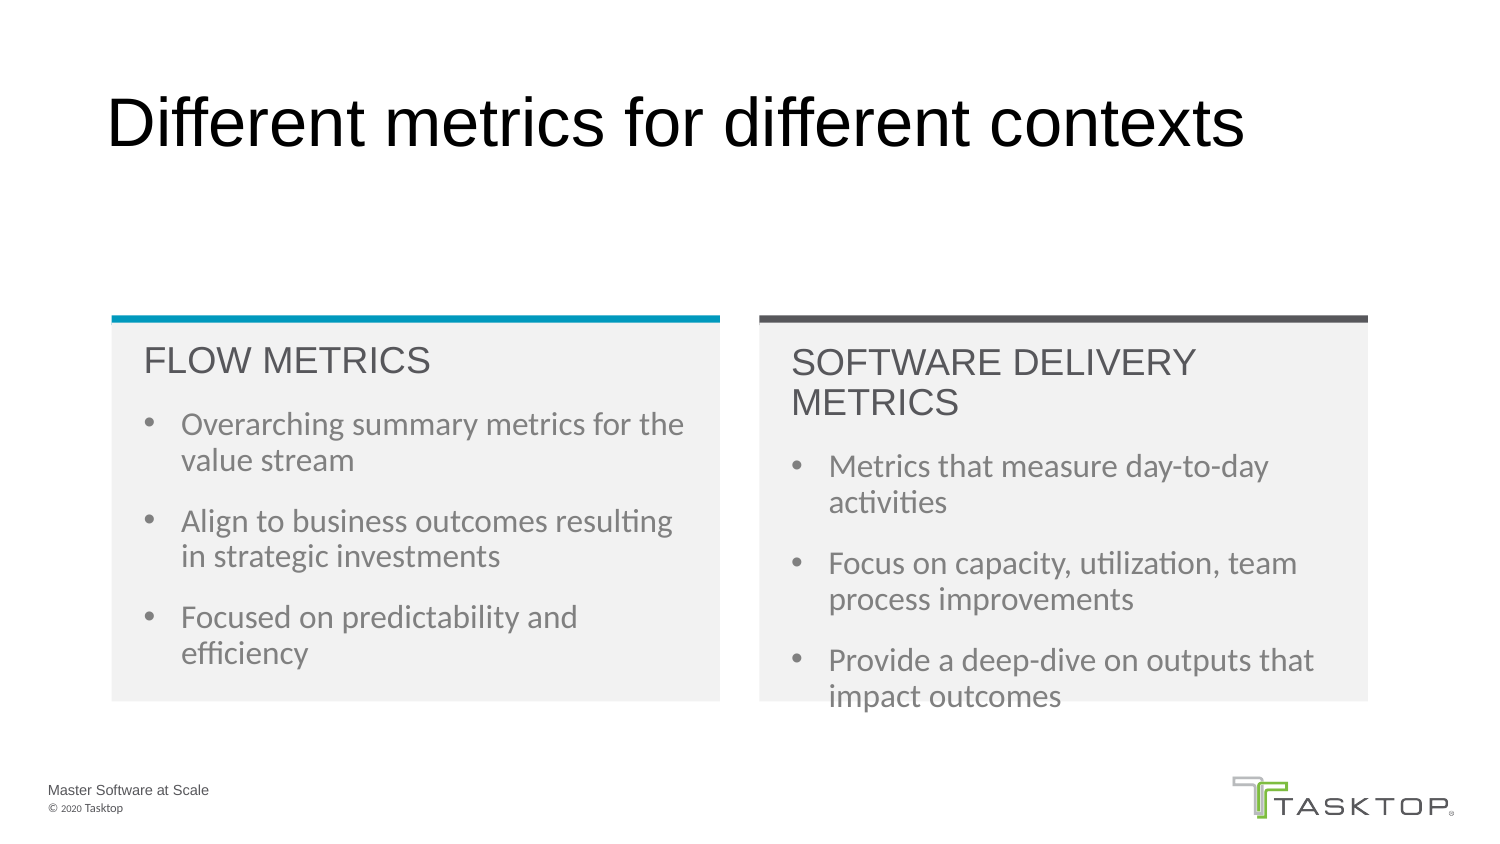

# Different metrics for different contexts

FLOW METRICS
Overarching summary metrics for the value stream
Align to business outcomes resulting in strategic investments
Focused on predictability and efficiency

SOFTWARE DELIVERY METRICS
Metrics that measure day-to-day activities
Focus on capacity, utilization, team process improvements
Provide a deep-dive on outputs that impact outcomes